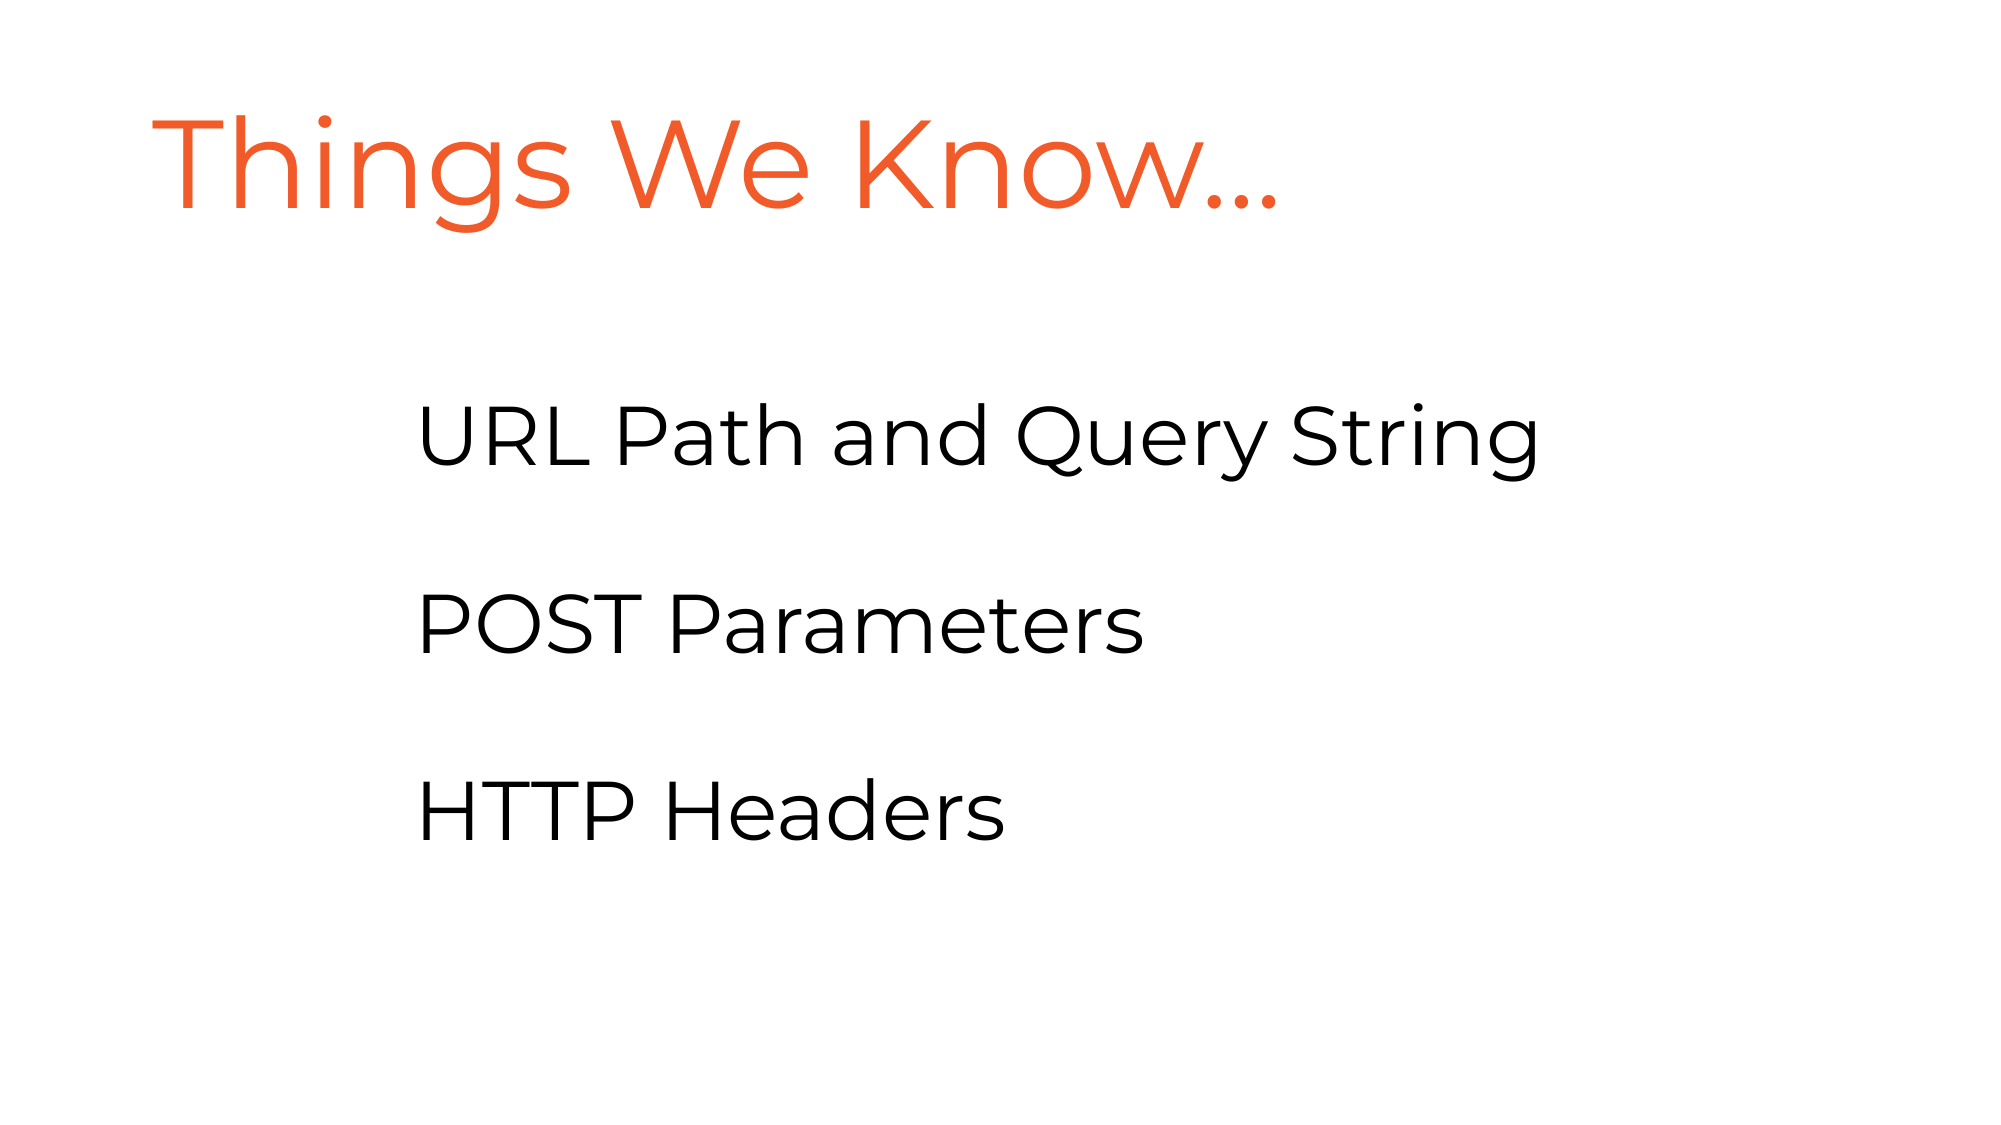

# Things We Know…
URL Path and Query String
POST Parameters
HTTP Headers